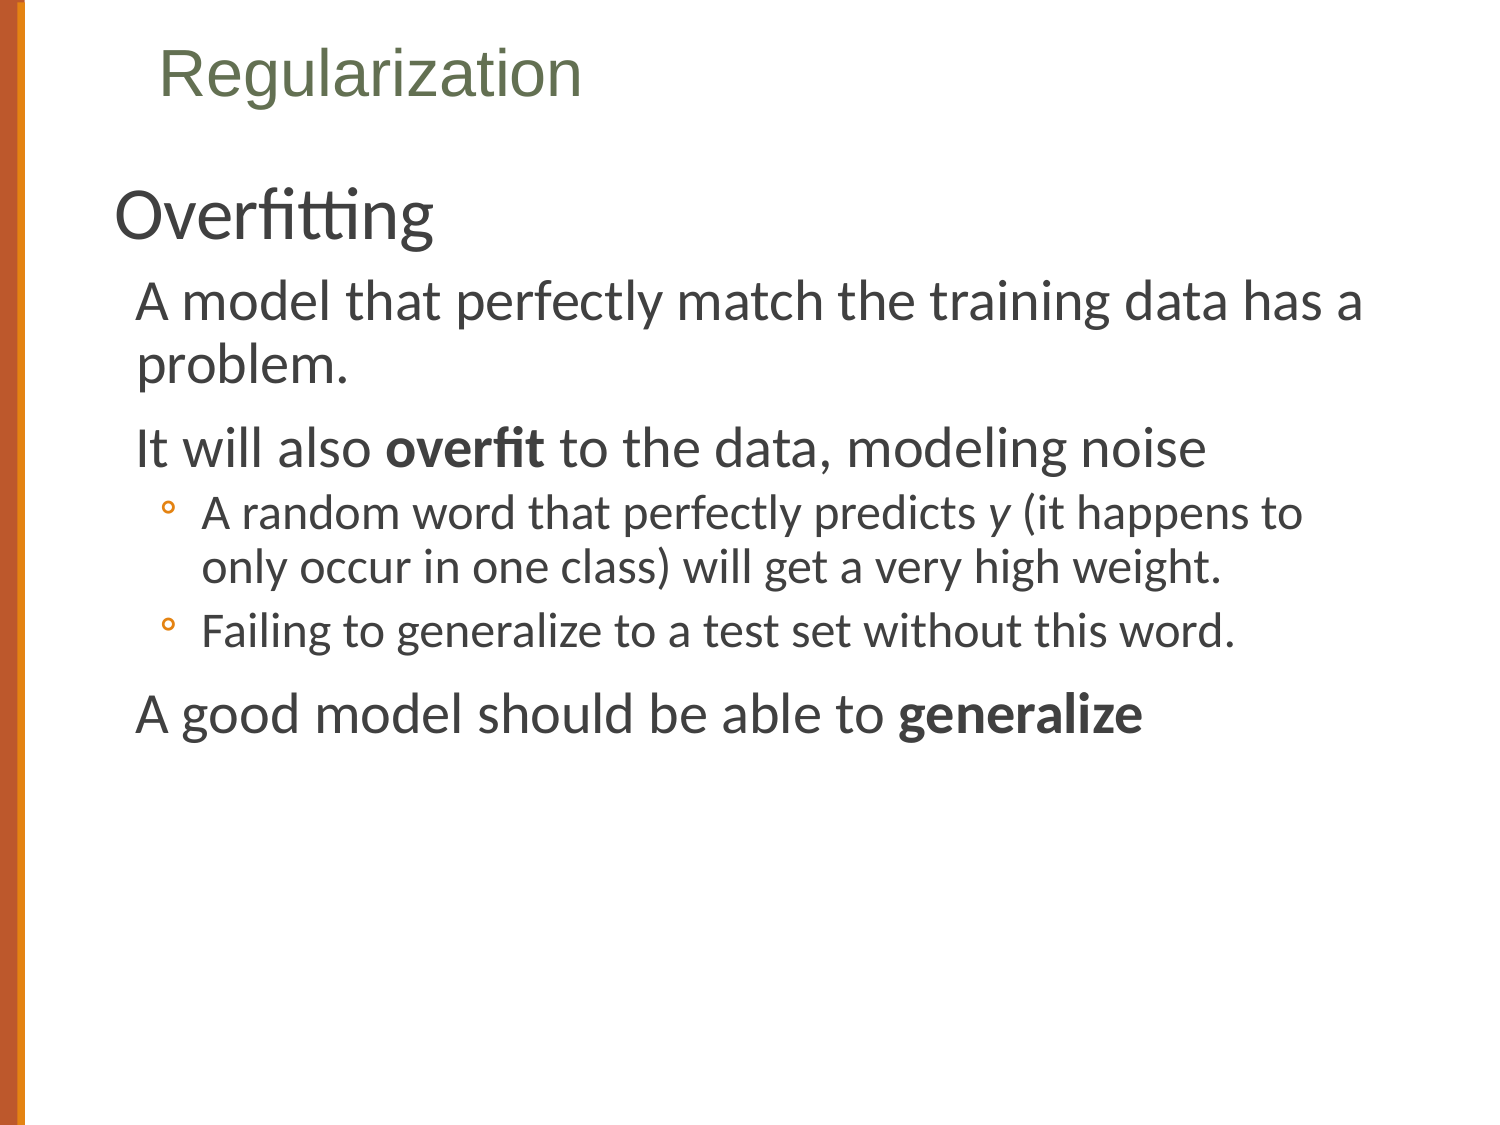

Regularization
# Overfitting
A model that perfectly match the training data has a problem.
It will also overfit to the data, modeling noise
A random word that perfectly predicts y (it happens to only occur in one class) will get a very high weight.
Failing to generalize to a test set without this word.
A good model should be able to generalize